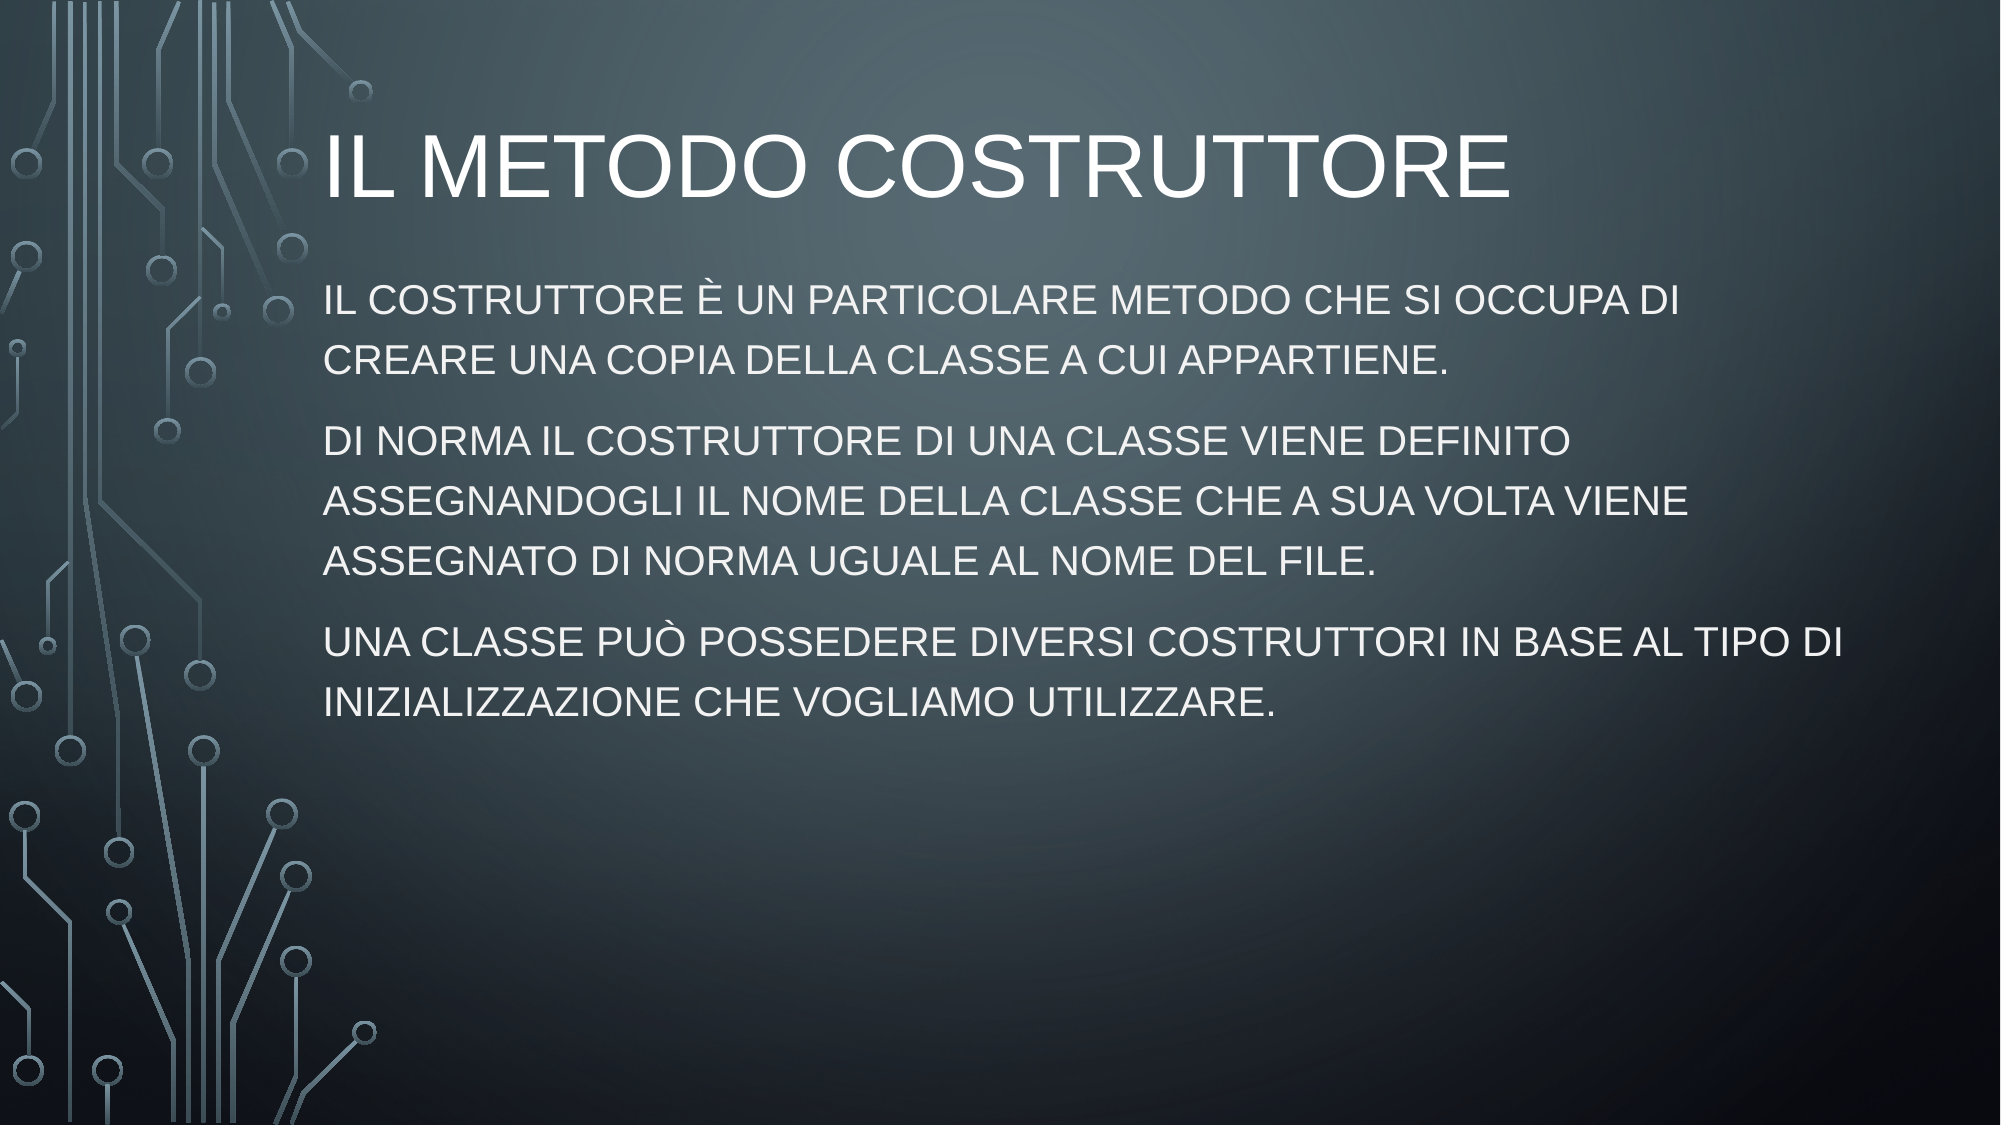

# Il metodo costruttore
Il costruttore è un particolare metodo che si occupa di creare una copia della classe a cui appartiene.
Di norma il costruttore di una classe viene definito assegnandogli il nome della classe che a sua volta viene assegnato di norma uguale al nome del file.
Una classe può possedere diversi costruttori in base al tipo di inizializzazione che vogliamo utilizzare.